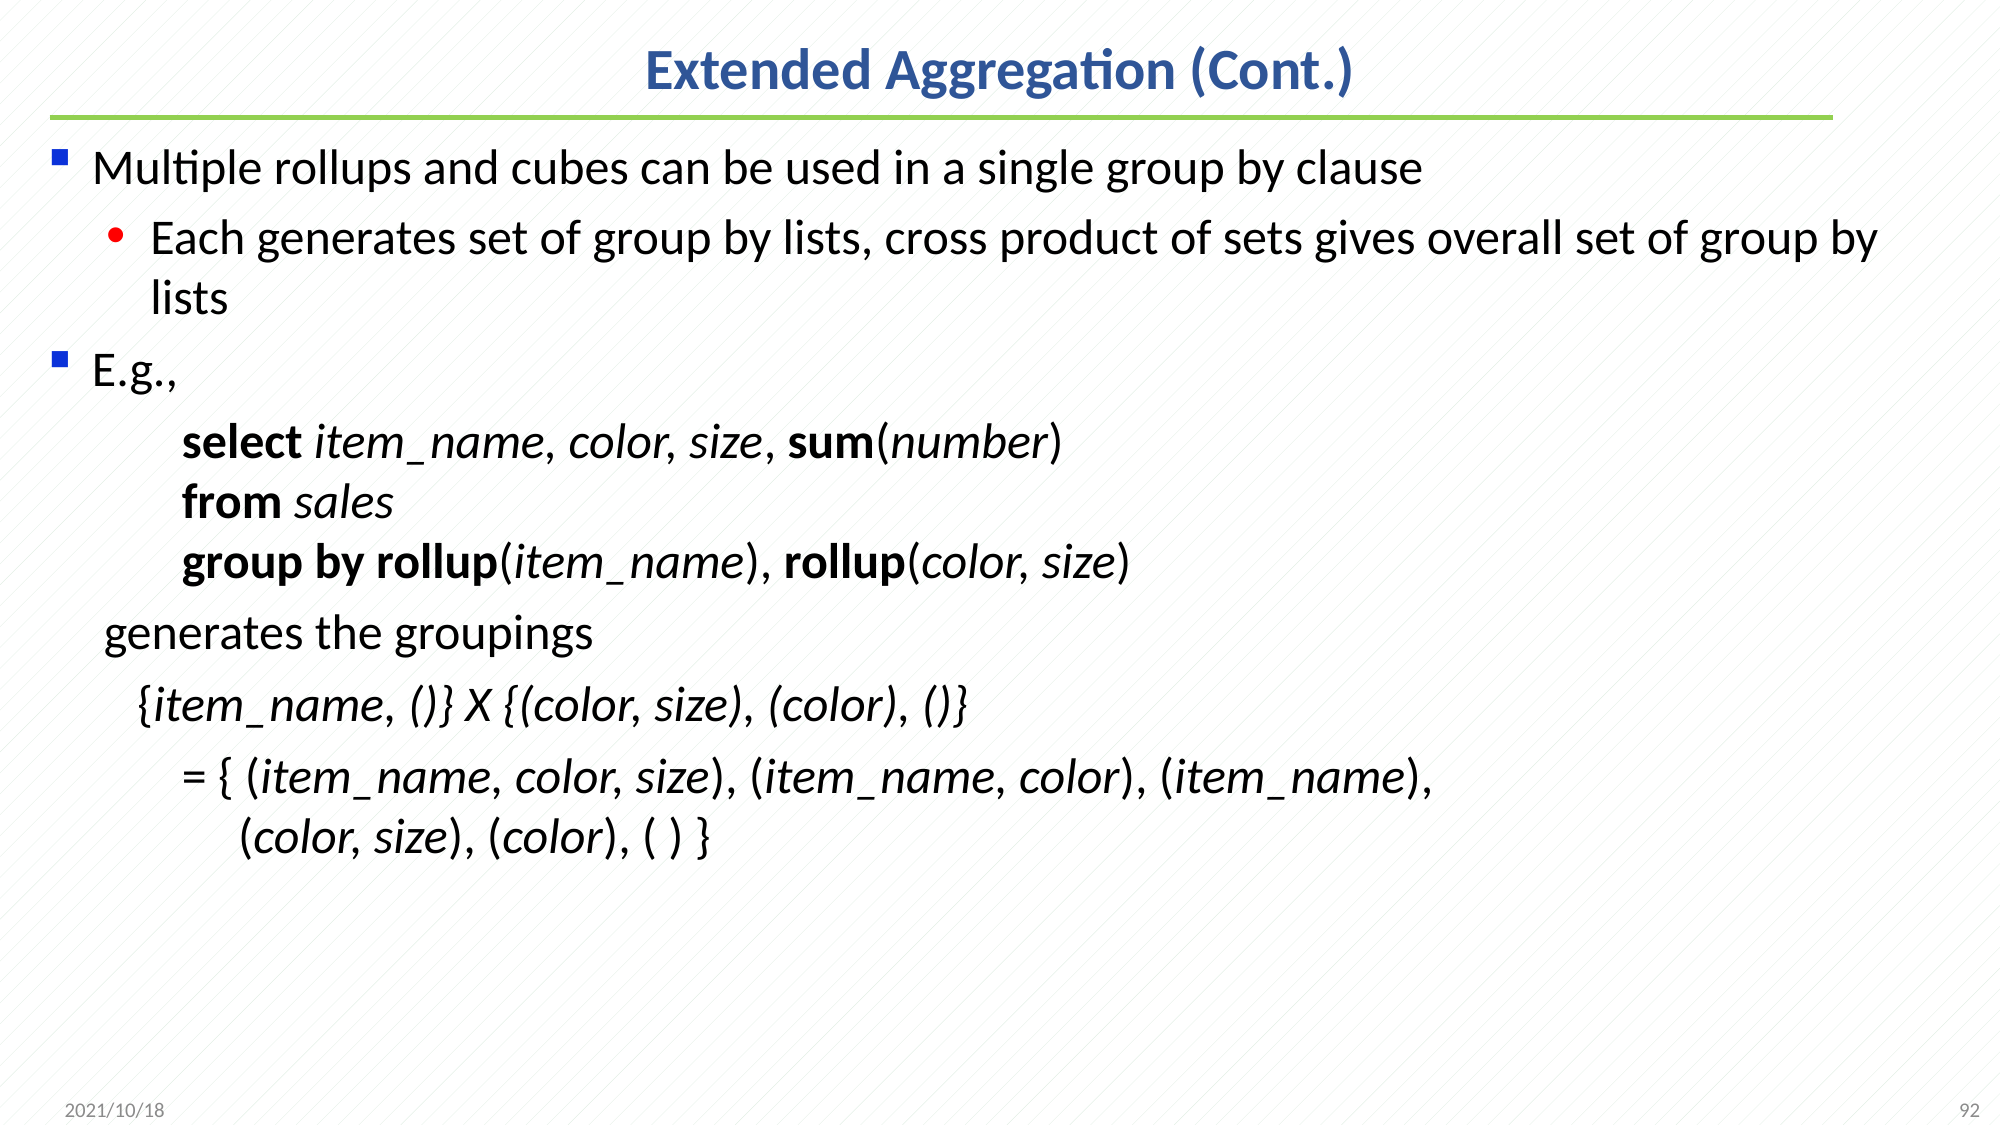

# Extended Aggregation (Cont.)
Multiple rollups and cubes can be used in a single group by clause
Each generates set of group by lists, cross product of sets gives overall set of group by lists
E.g.,
	        select item_name, color, size, sum(number)
        from sales
        group by rollup(item_name), rollup(color, size)
     generates the groupings
        {item_name, ()} X {(color, size), (color), ()}
	        = { (item_name, color, size), (item_name, color), (item_name),
             (color, size), (color), ( ) }

92
2021/10/18